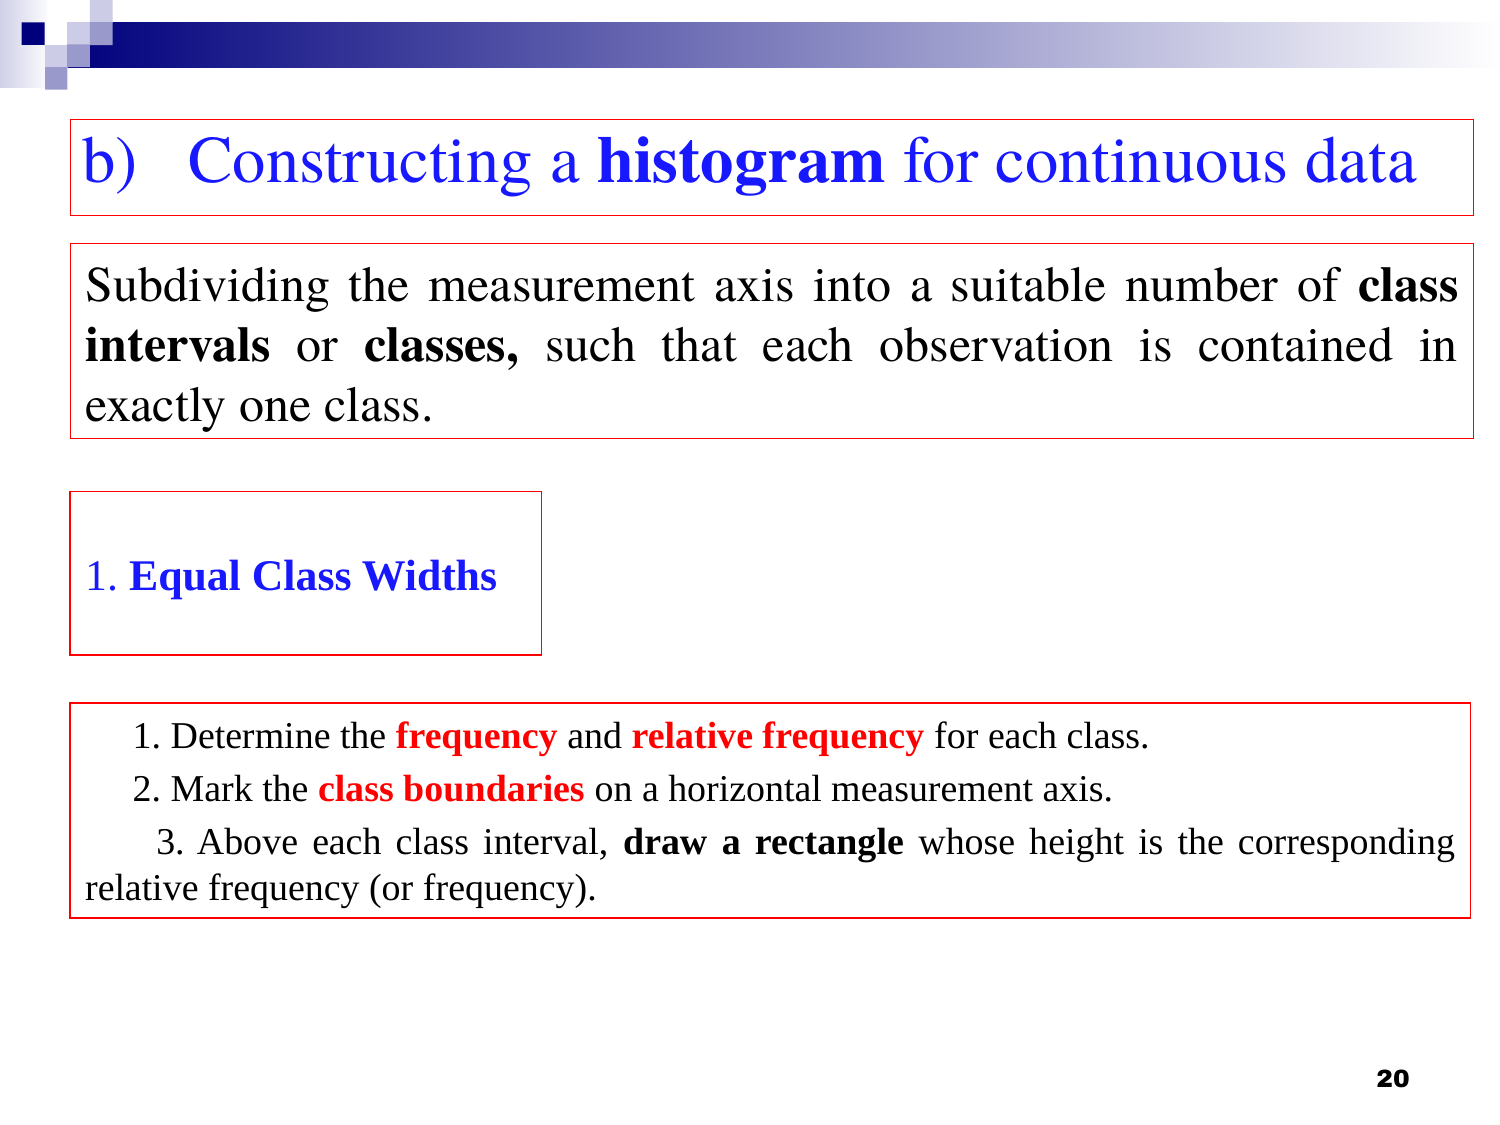

b)   Constructing a histogram for continuous data
Subdividing the measurement axis into a suitable number of class intervals or classes, such that each observation is contained in exactly one class.
# 1. Equal Class Widths
     1. Determine the frequency and relative frequency for each class.
     2. Mark the class boundaries on a horizontal measurement axis.
     3. Above each class interval, draw a rectangle whose height is the corresponding relative frequency (or frequency).

20